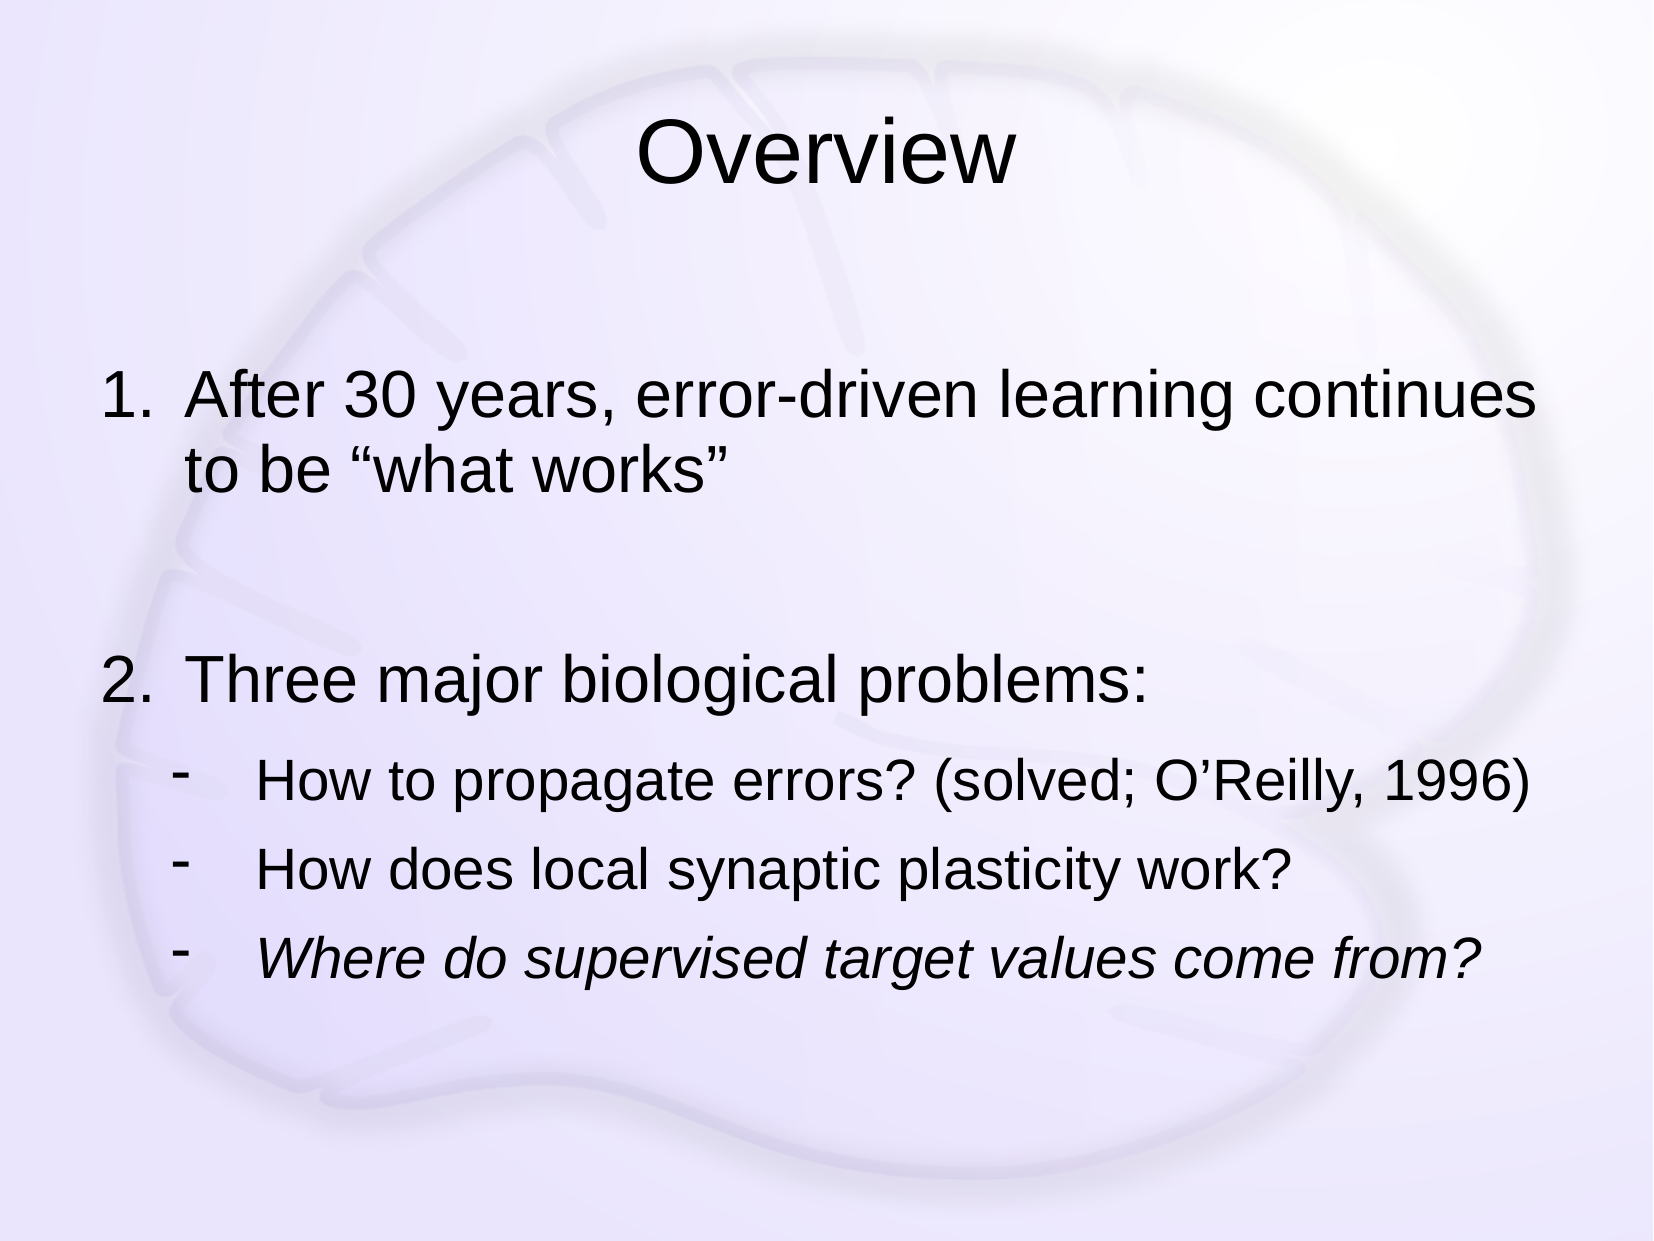

# Overview
After 30 years, error-driven learning continues to be “what works”

Three major biological problems:
How to propagate errors? (solved; O’Reilly, 1996)
How does local synaptic plasticity work?
Where do supervised target values come from?